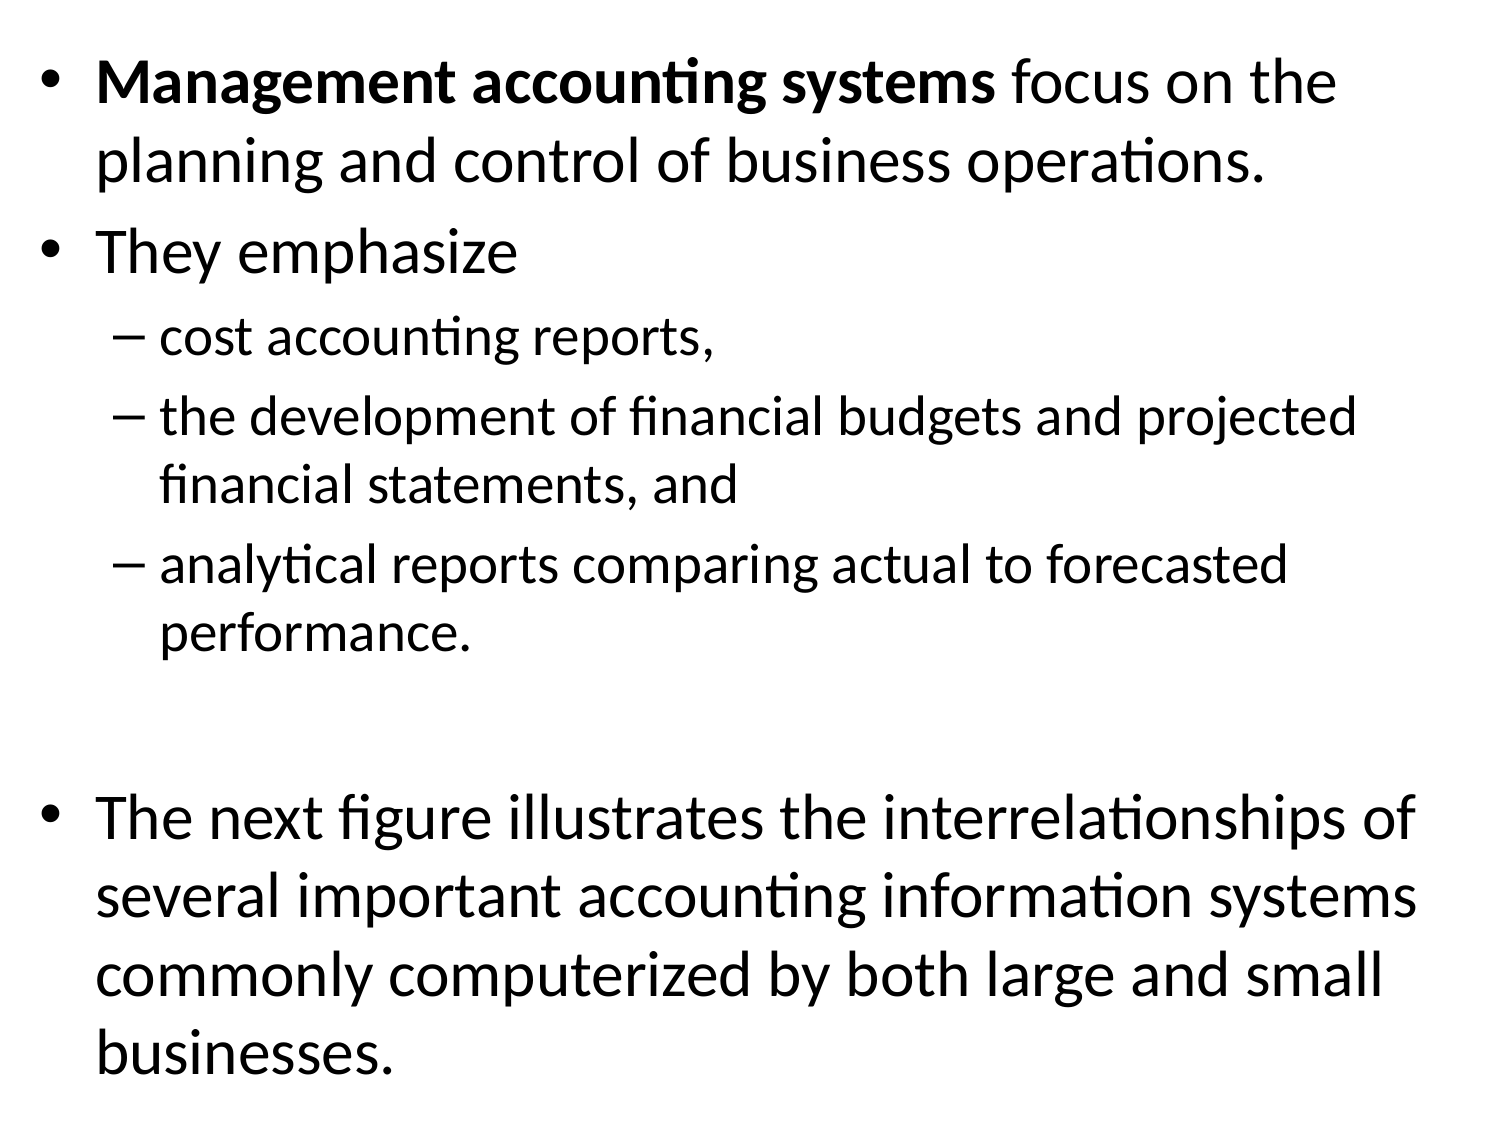

Management accounting systems focus on the planning and control of business operations.
They emphasize
cost accounting reports,
the development of financial budgets and projected financial statements, and
analytical reports comparing actual to forecasted performance.

The next figure illustrates the interrelationships of several important accounting information systems commonly computerized by both large and small businesses.